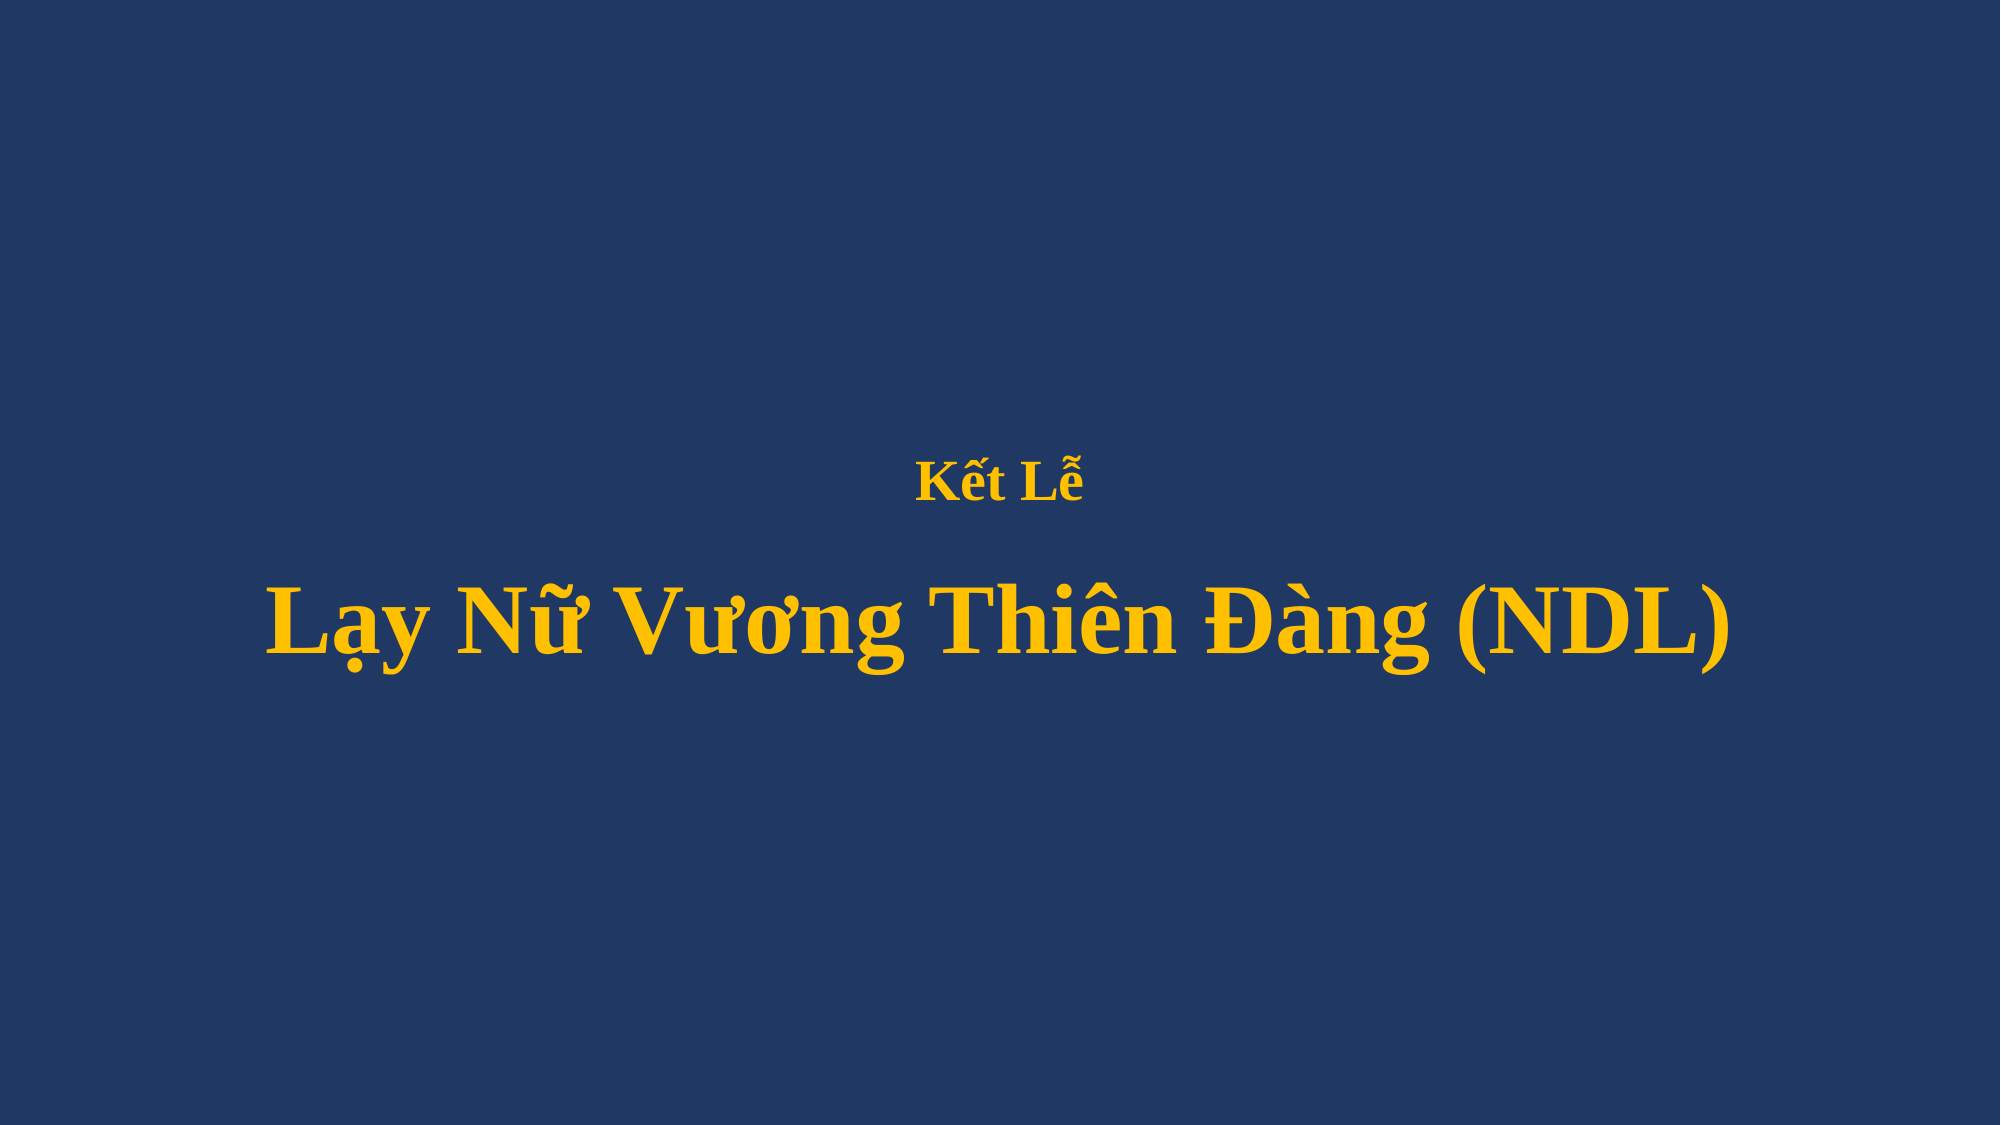

# Kết Lễ Lạy Nữ Vương Thiên Đàng (NDL)